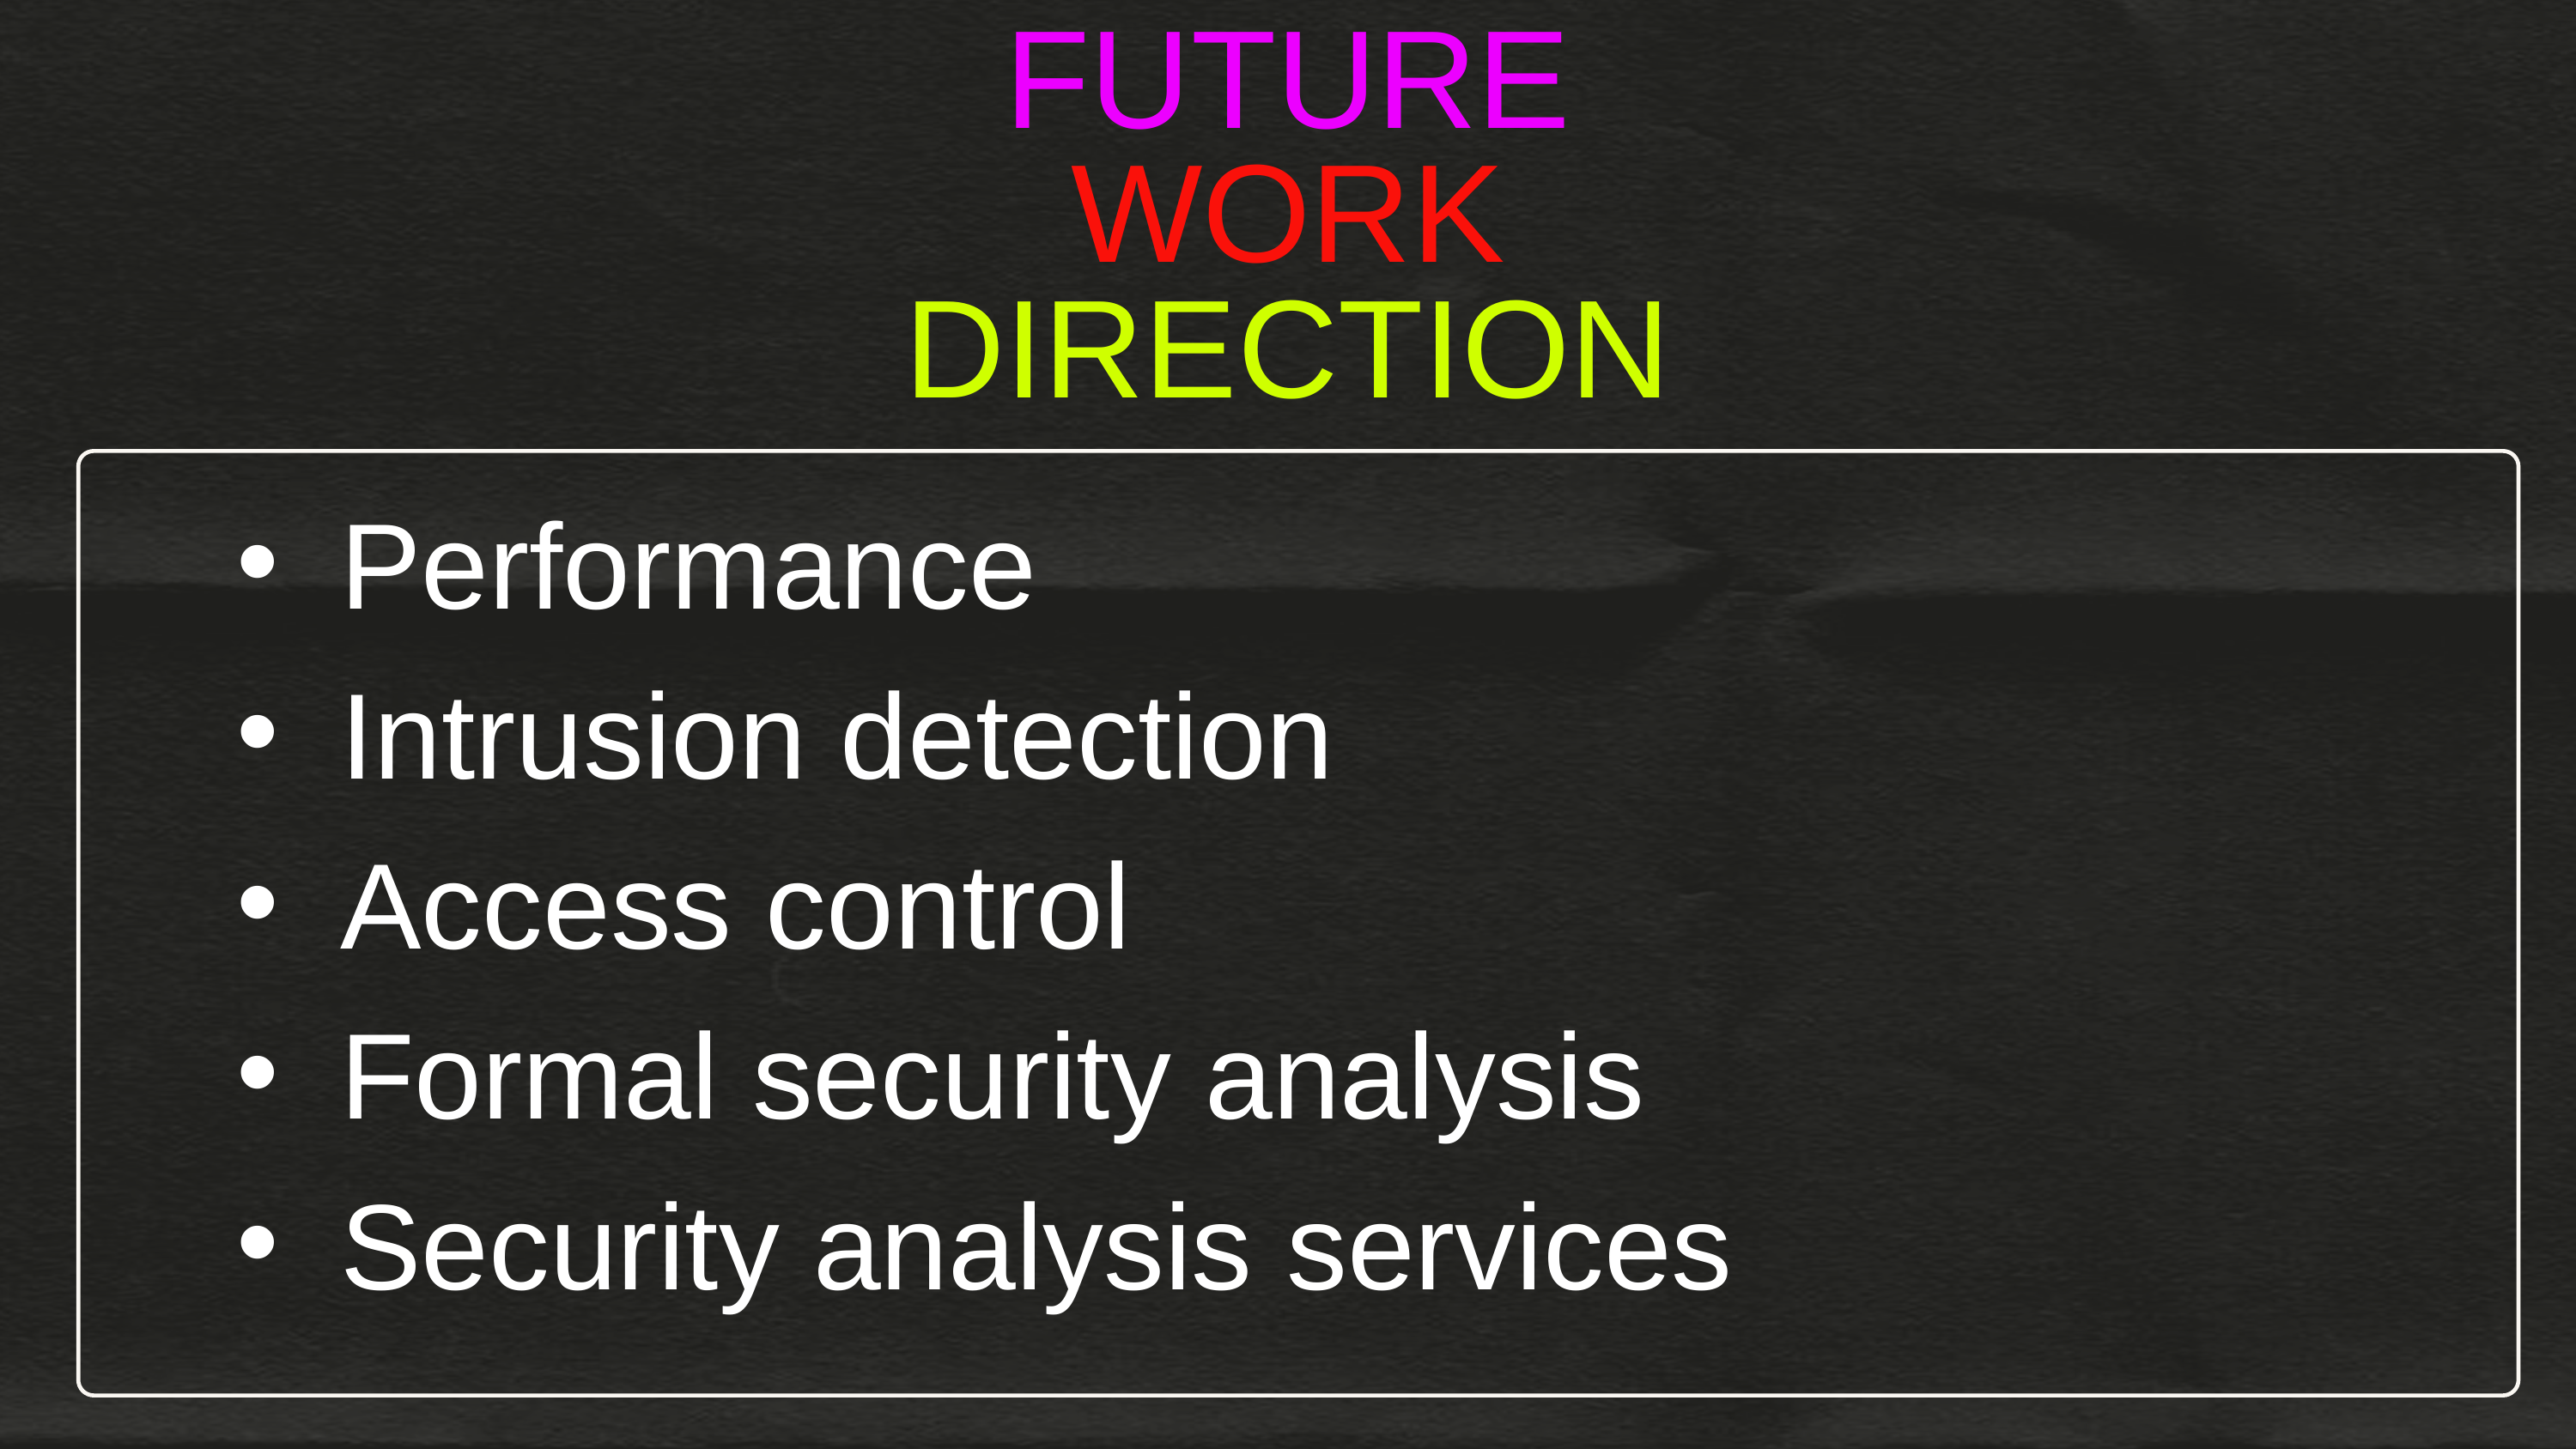

FUTURE
WORK
DIRECTION

Performance
Intrusion detection
Access control
Formal security analysis
Security analysis services